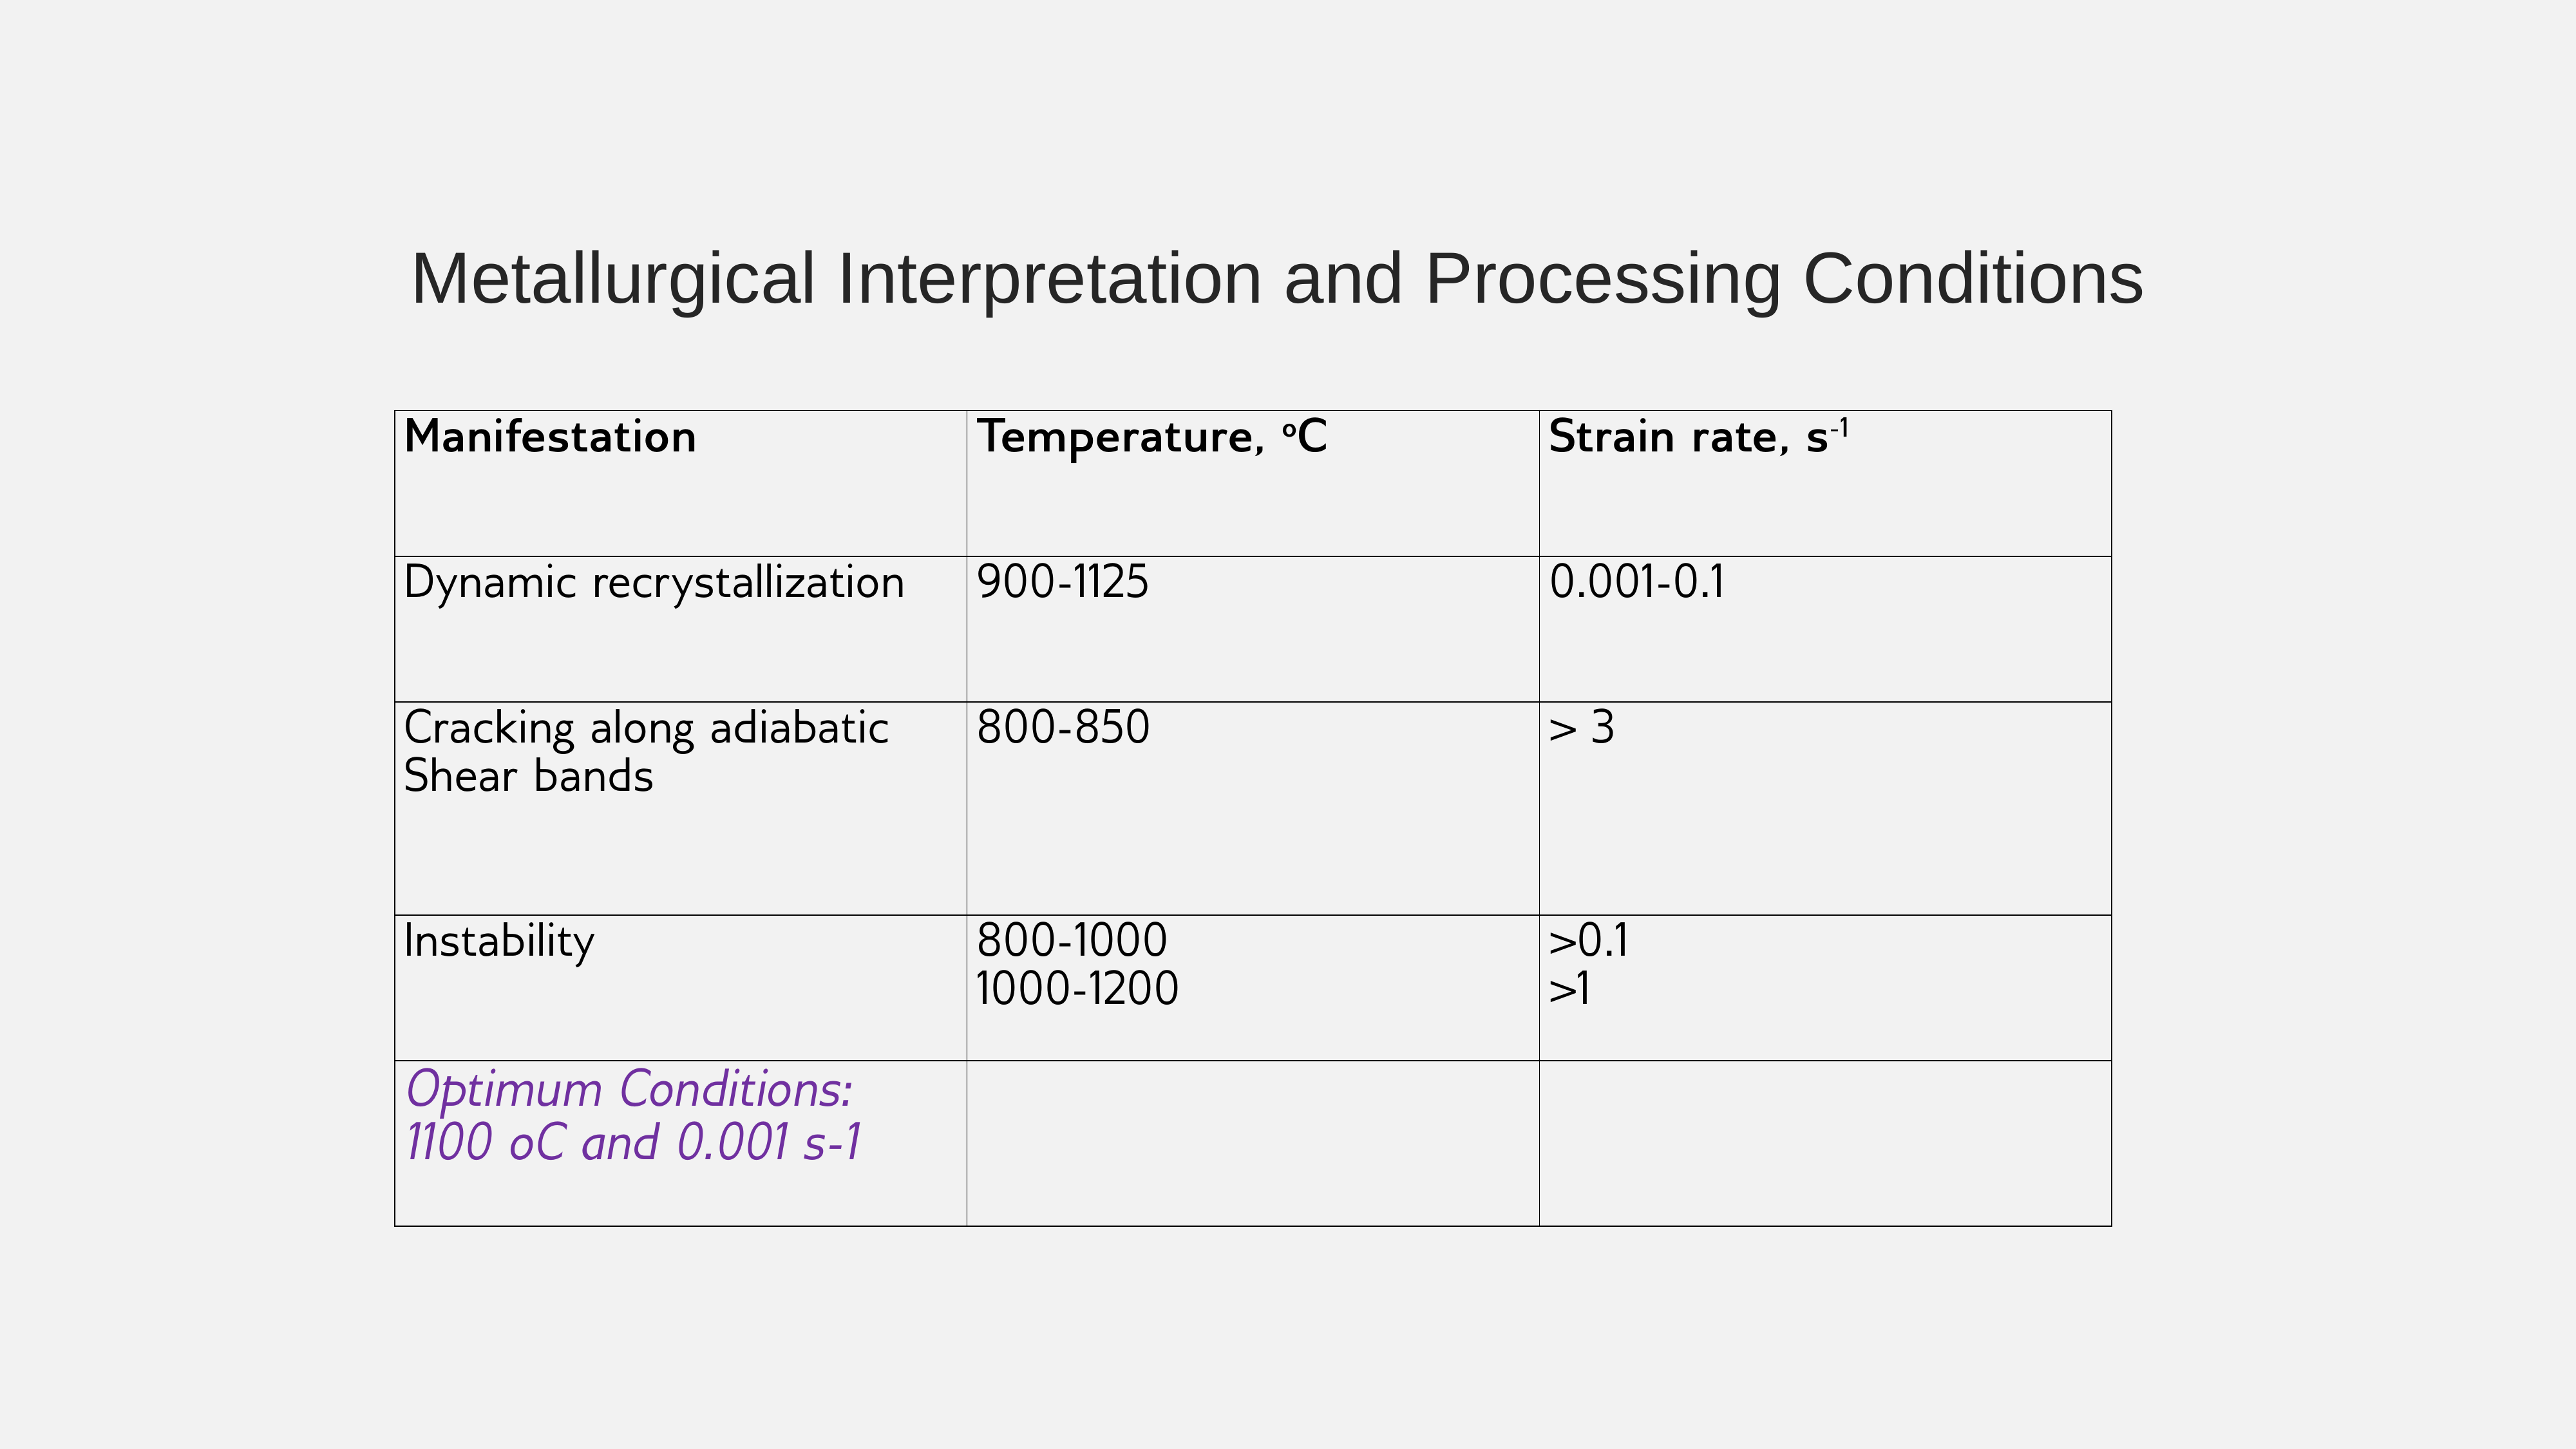

Metallurgical Interpretation and Processing Conditions

| Manifestation | Temperature, oC | Strain rate, s-1 |
| --- | --- | --- |
| Dynamic recrystallization | 900-1125 | 0.001-0.1 |
| Cracking along adiabatic Shear bands | 800-850 | > 3 |
| Instability | 800-1000 1000-1200 | >0.1 >1 |
| Optimum Conditions: 1100 oC and 0.001 s-1 |  |  |